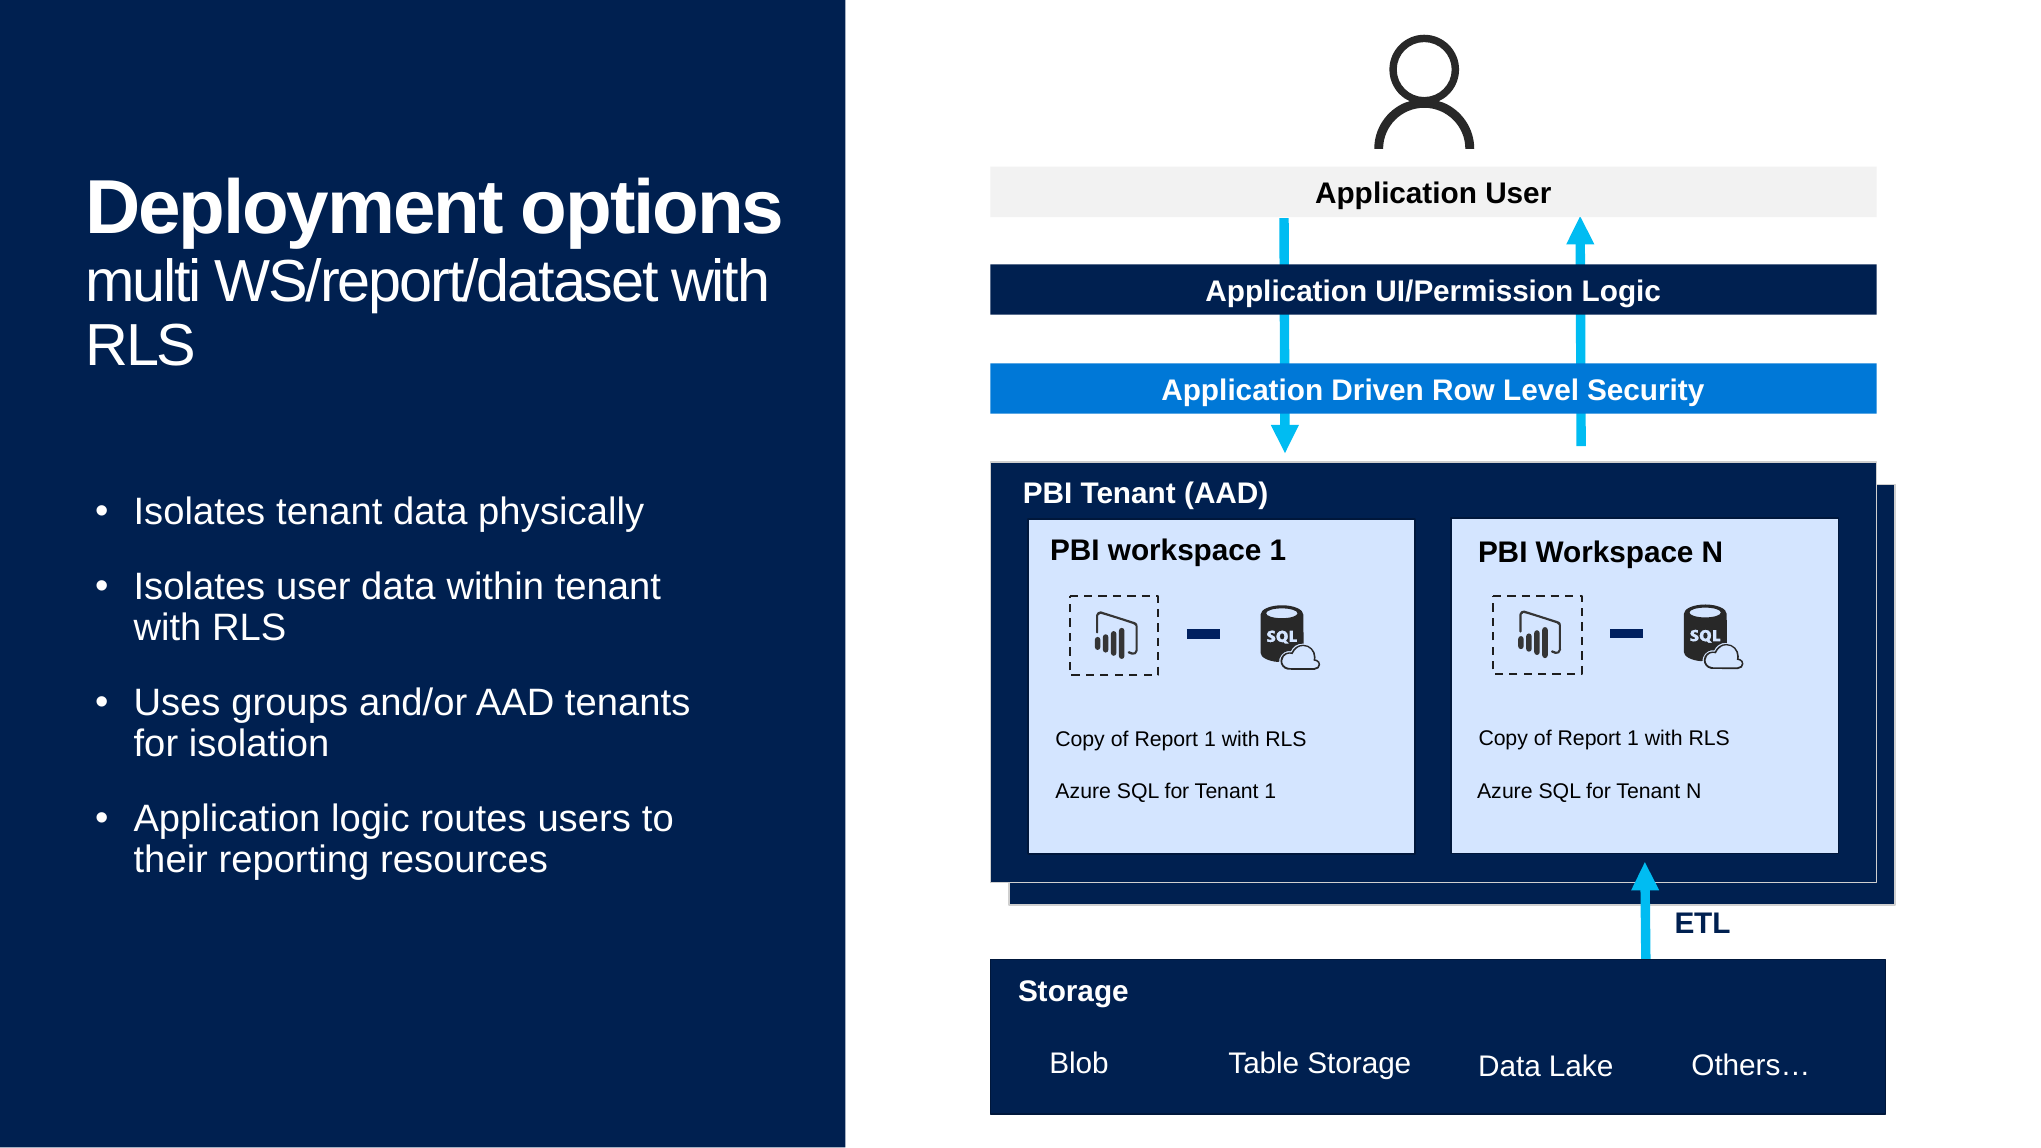

Deployment options
multi WS/report/dataset with RLS
Application User
Application UI/Permission Logic
Application Driven Row Level Security

PBI Tenant (AAD)

Isolates tenant data physically
Isolates user data within tenant with RLS
Uses groups and/or AAD tenants for isolation
Application logic routes users to their reporting resources

PBI workspace 1
PBI Workspace N

Copy of Report 1 with RLS
Copy of Report 1 with RLS
Azure SQL for Tenant 1
Azure SQL for Tenant N
ETL

Storage
Blob
Table Storage
Others…
Data Lake